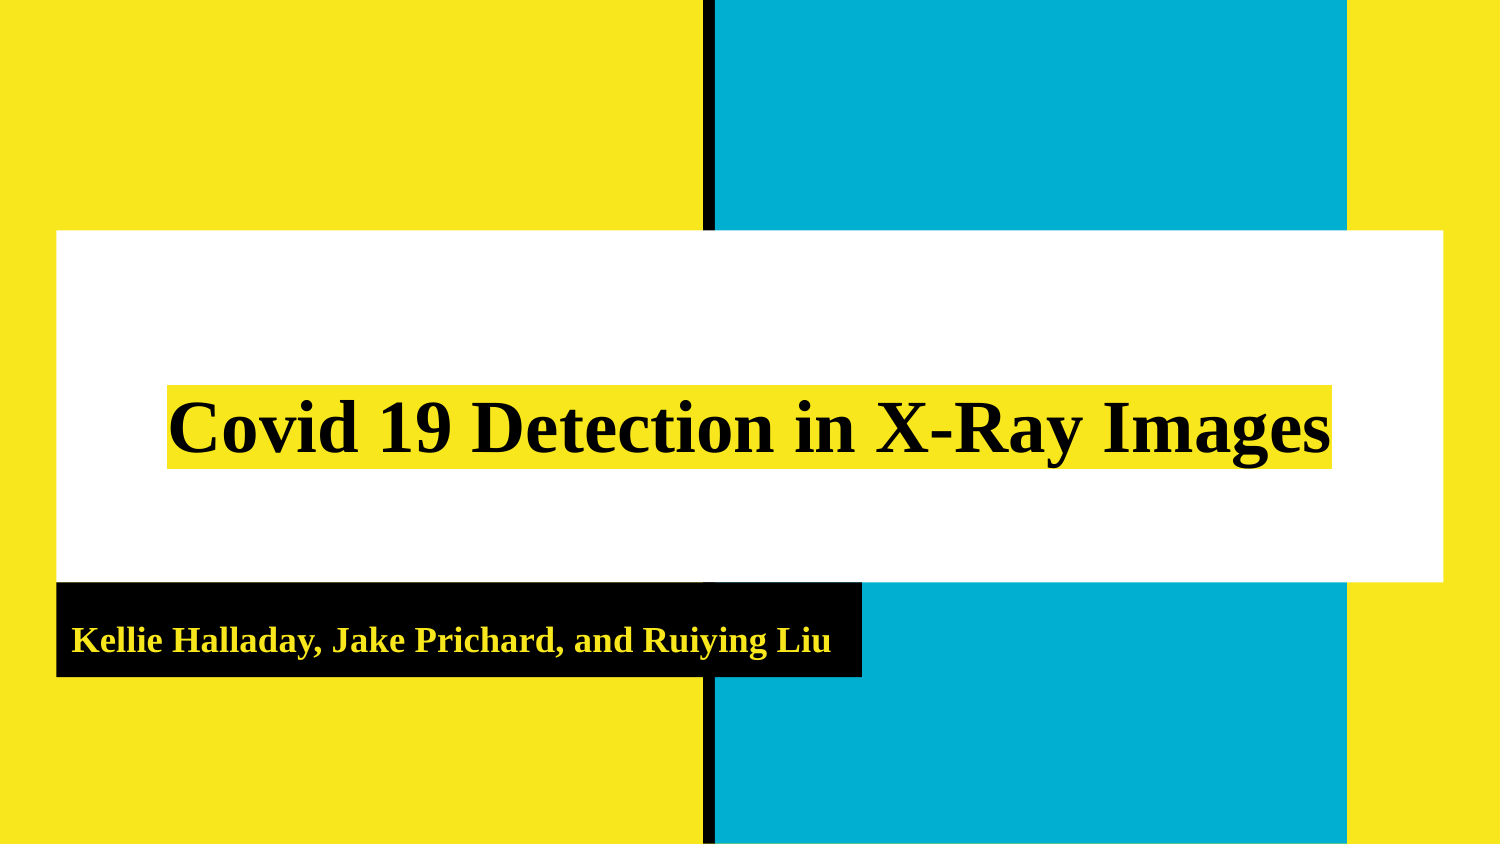

# Covid 19 Detection in X-Ray Images
Kellie Halladay, Jake Prichard, and Ruiying Liu